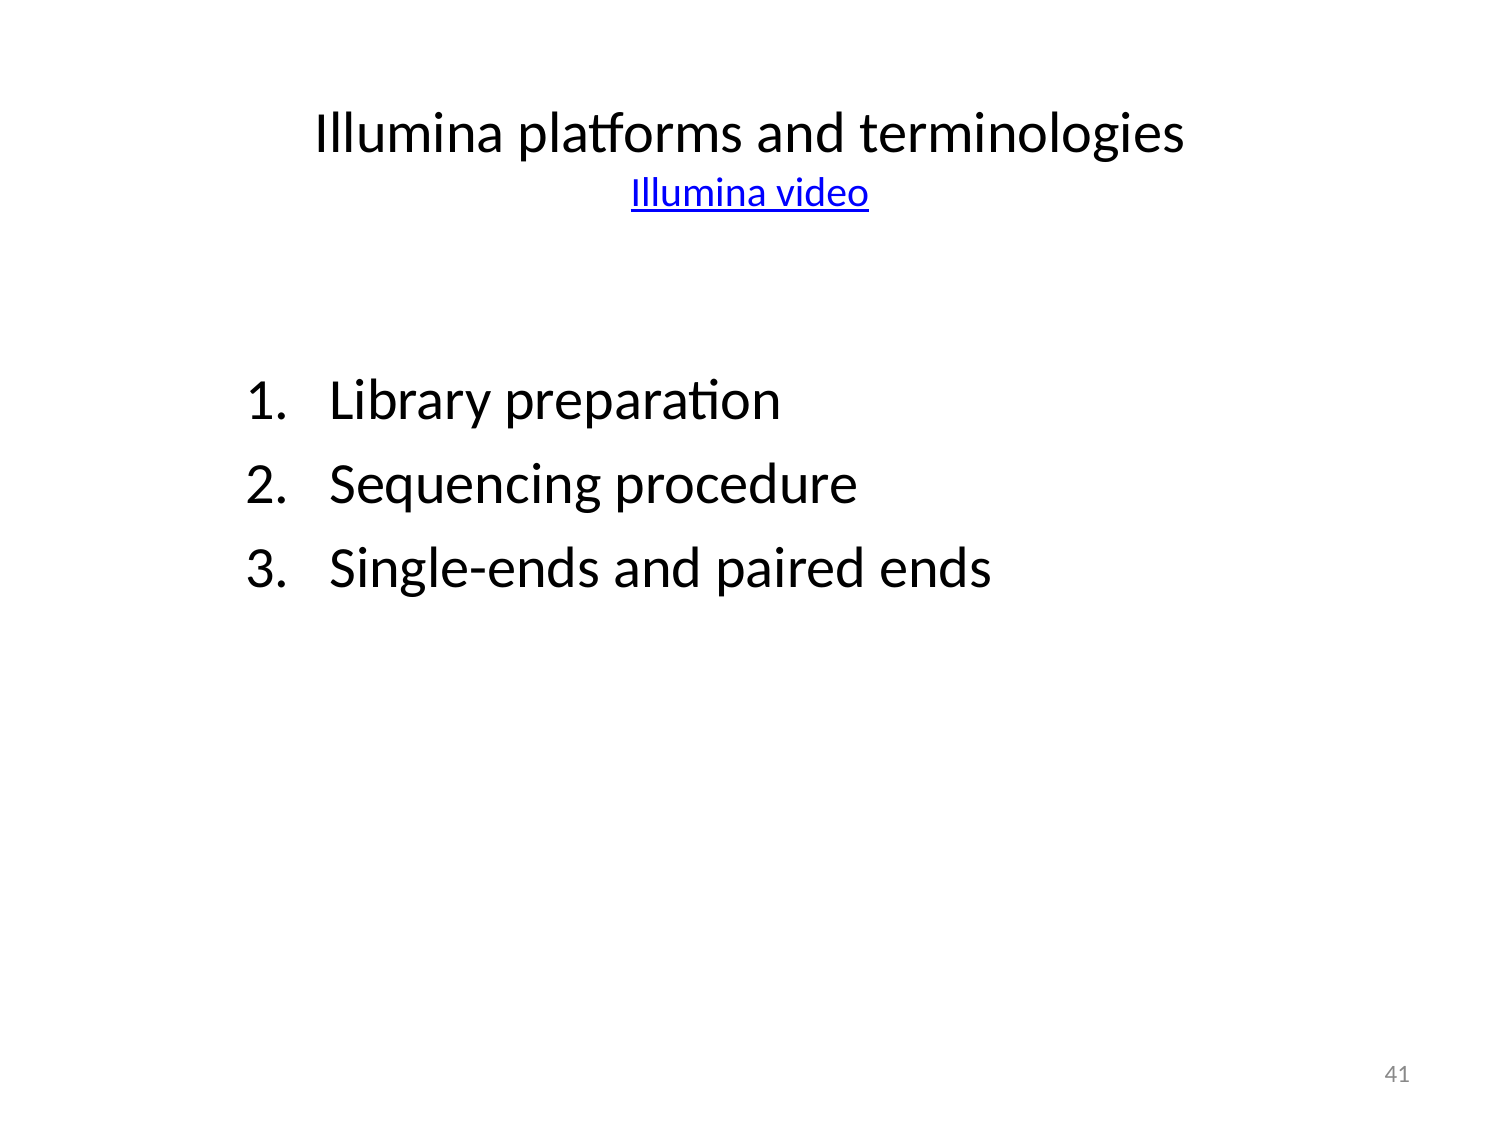

Illumina platforms and terminologies
Illumina video
Library preparation
Sequencing procedure
Single-ends and paired ends
41